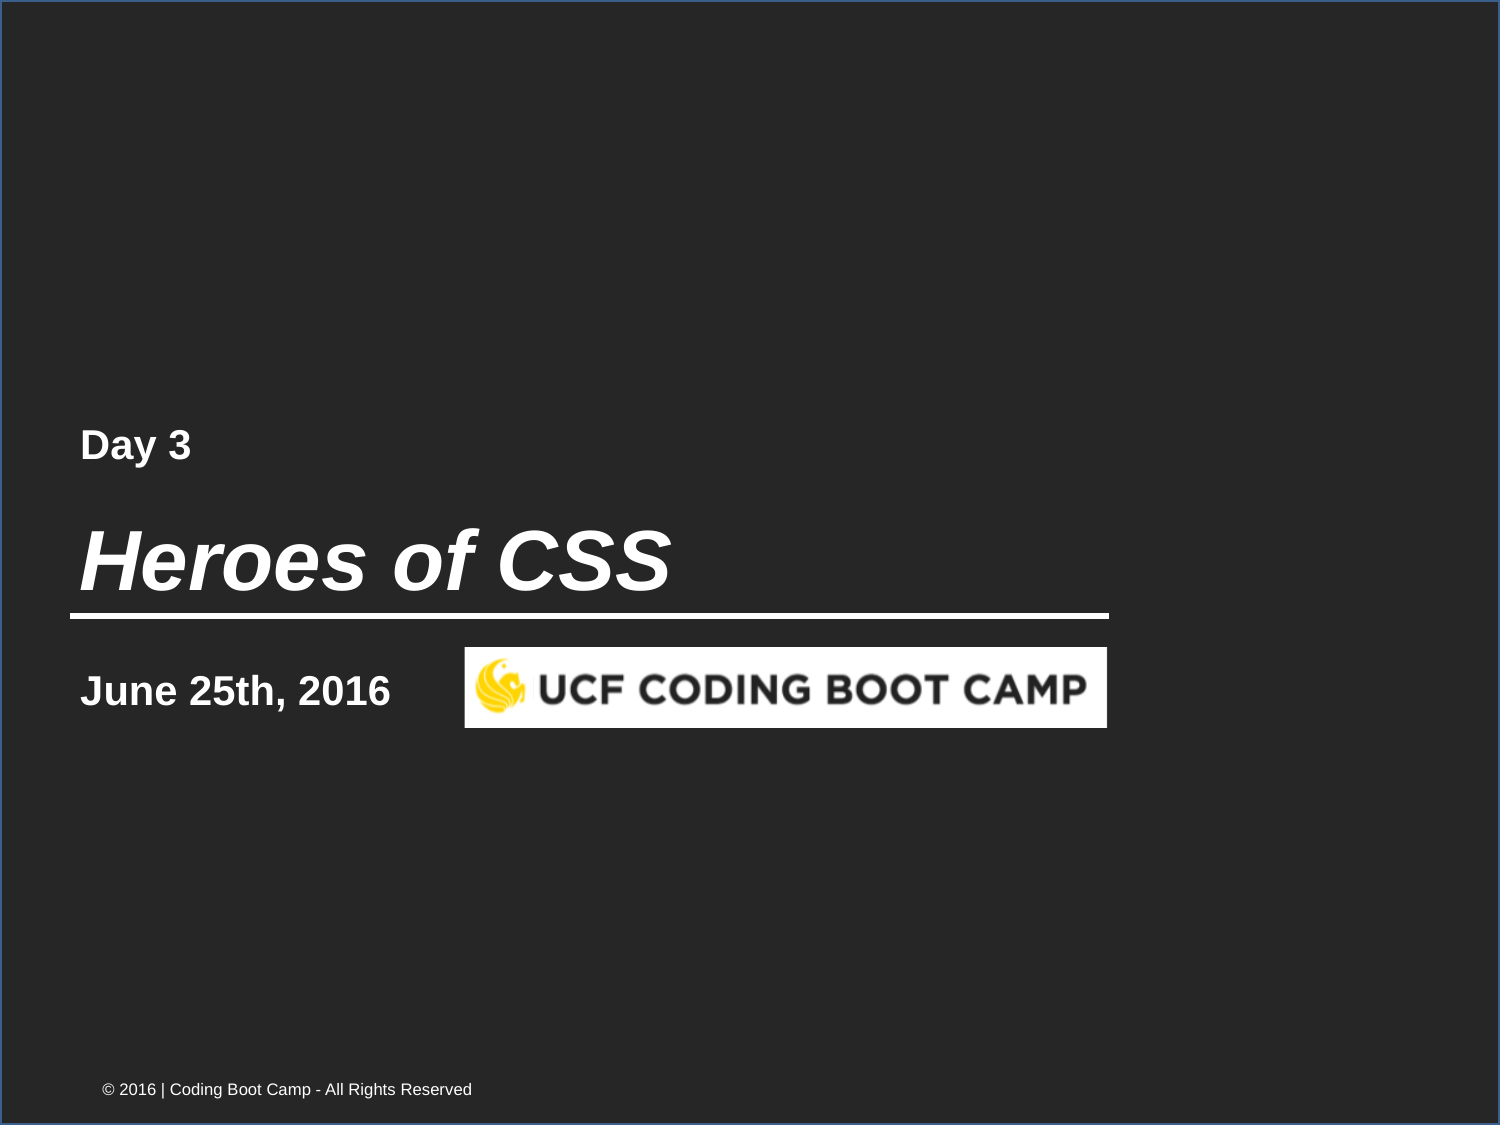

Day 3
# Heroes of CSS
June 25th, 2016